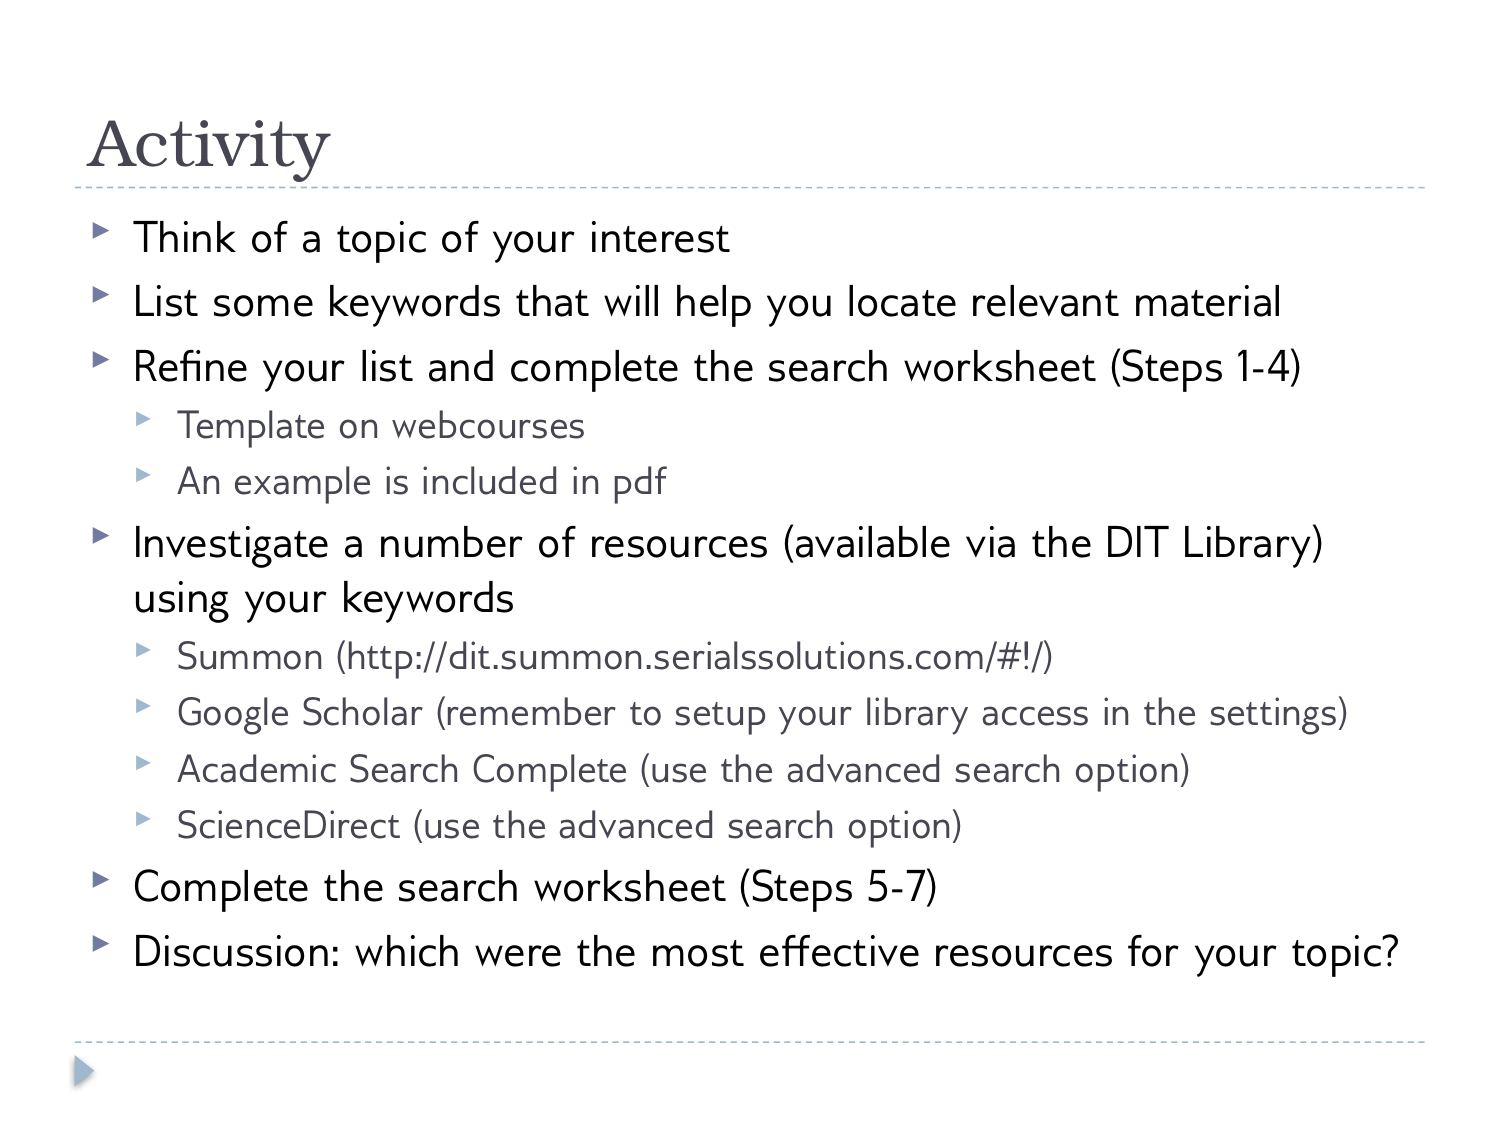

# Activity
Think of a topic of your interest
List some keywords that will help you locate relevant material
Refine your list and complete the search worksheet (Steps 1-4)
Template on webcourses
An example is included in pdf
Investigate a number of resources (available via the DIT Library) using your keywords
Summon (http://dit.summon.serialssolutions.com/#!/)
Google Scholar (remember to setup your library access in the settings)
Academic Search Complete (use the advanced search option)
ScienceDirect (use the advanced search option)
Complete the search worksheet (Steps 5-7)
Discussion: which were the most effective resources for your topic?